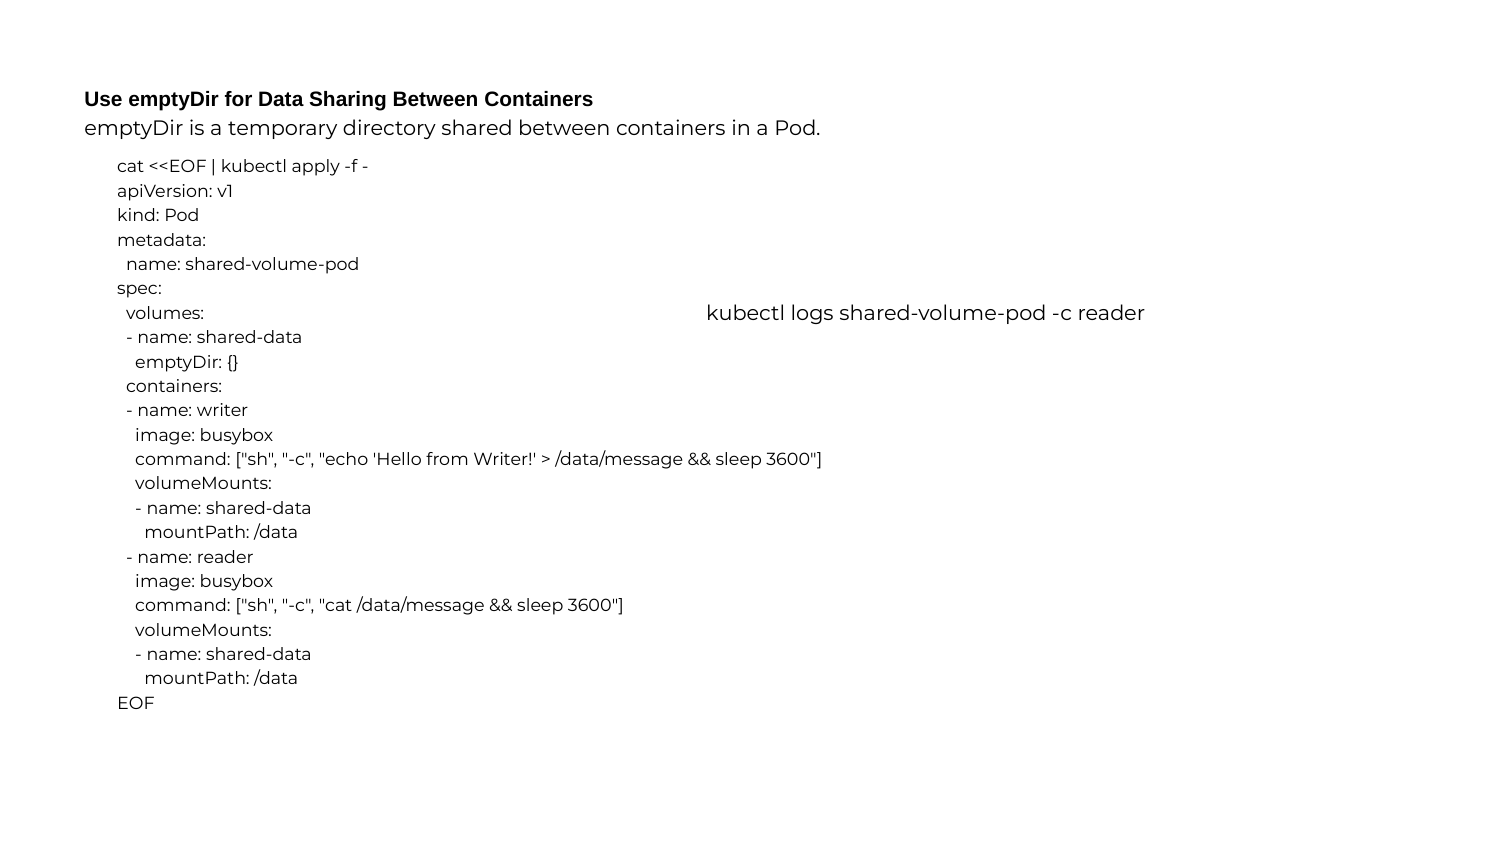

Use emptyDir for Data Sharing Between Containers
emptyDir is a temporary directory shared between containers in a Pod.
cat <<EOF | kubectl apply -f -
apiVersion: v1
kind: Pod
metadata:
  name: shared-volume-pod
spec:
  volumes:
  - name: shared-data
    emptyDir: {}
  containers:
  - name: writer
    image: busybox
    command: ["sh", "-c", "echo 'Hello from Writer!' > /data/message && sleep 3600"]
    volumeMounts:
    - name: shared-data
      mountPath: /data
  - name: reader
    image: busybox
    command: ["sh", "-c", "cat /data/message && sleep 3600"]
    volumeMounts:
    - name: shared-data
      mountPath: /data
EOF
kubectl logs shared-volume-pod -c reader